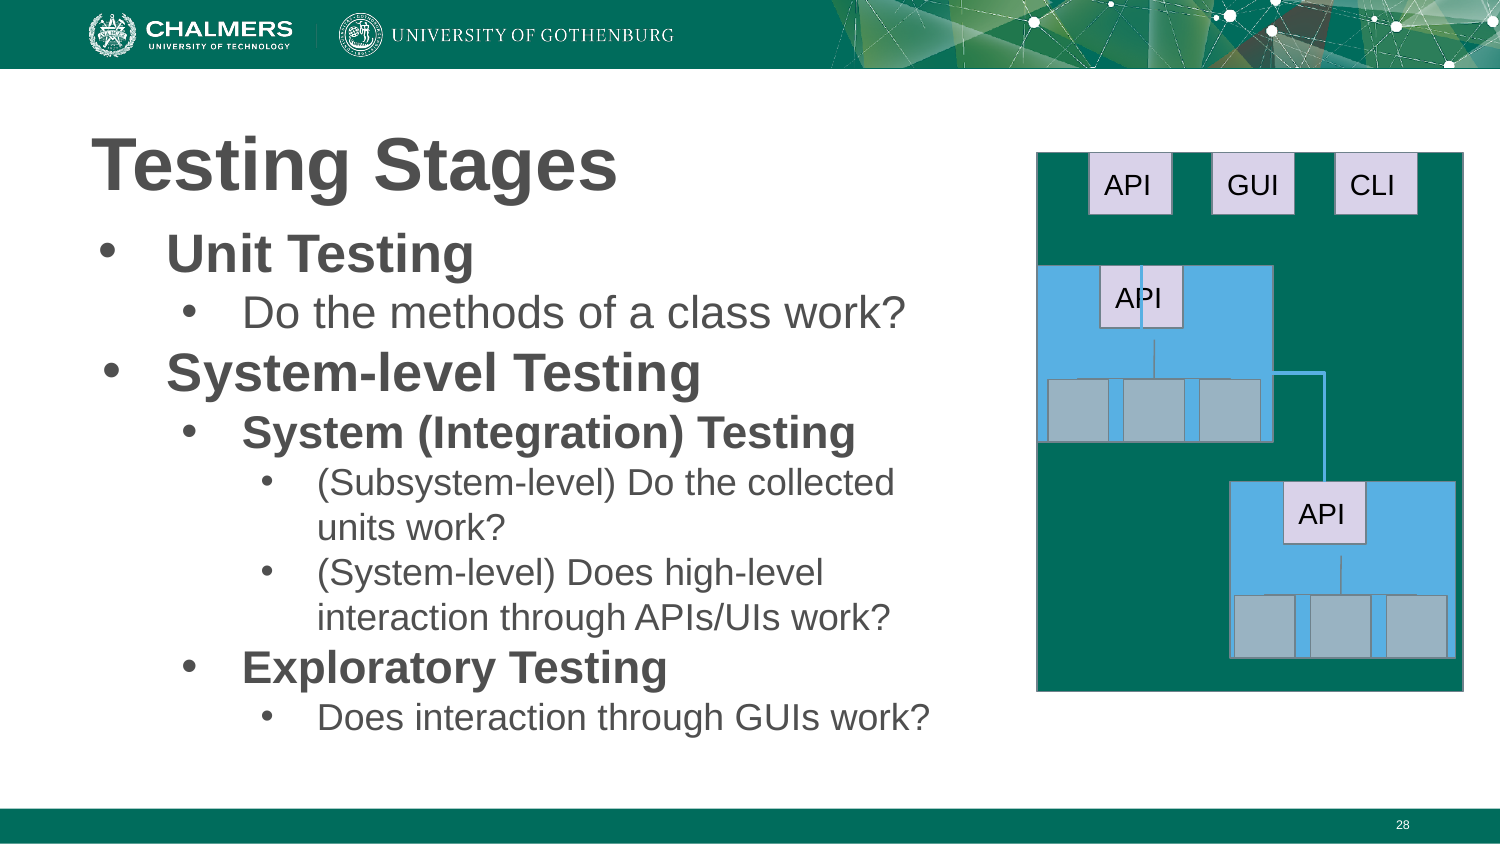

# Testing Stages

API
GUI
CLI
Unit Testing
Do the methods of a class work?
System-level Testing
System (Integration) Testing
(Subsystem-level) Do the collected units work?
(System-level) Does high-level interaction through APIs/UIs work?
Exploratory Testing
Does interaction through GUIs work?

API

API

28